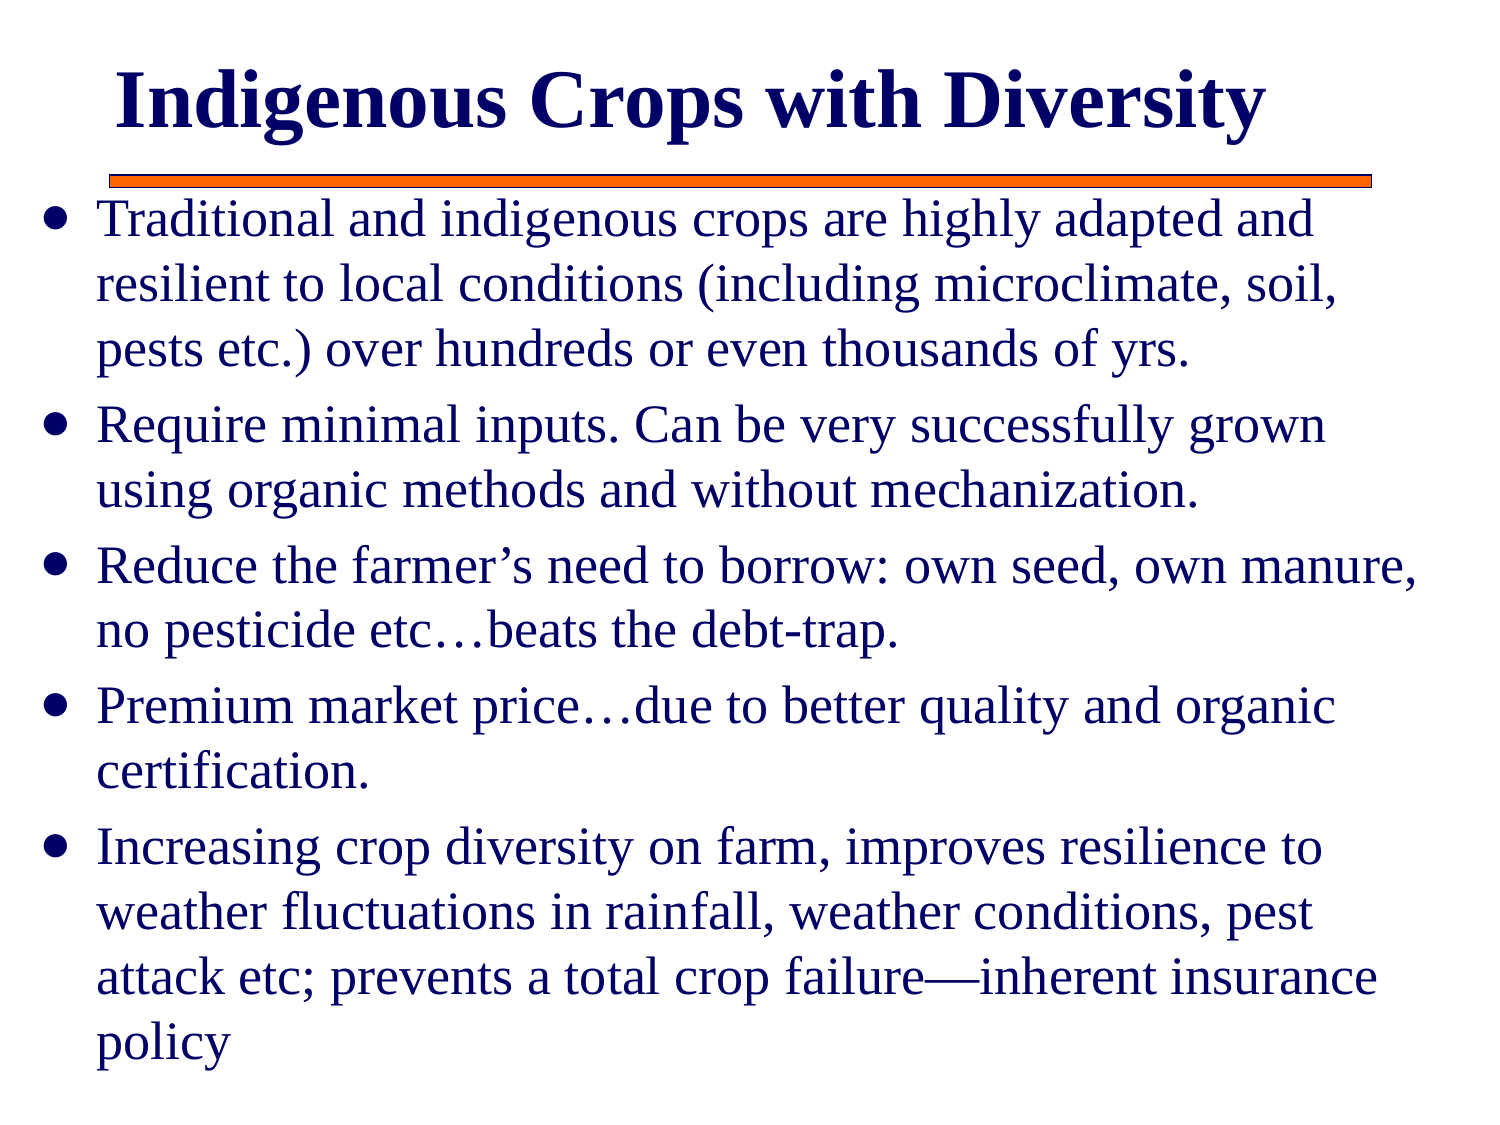

# Indigenous Crops with Diversity
Traditional and indigenous crops are highly adapted and resilient to local conditions (including microclimate, soil, pests etc.) over hundreds or even thousands of yrs.
Require minimal inputs. Can be very successfully grown using organic methods and without mechanization.
Reduce the farmer’s need to borrow: own seed, own manure, no pesticide etc…beats the debt-trap.
Premium market price…due to better quality and organic certification.
Increasing crop diversity on farm, improves resilience to weather fluctuations in rainfall, weather conditions, pest attack etc; prevents a total crop failure—inherent insurance policy